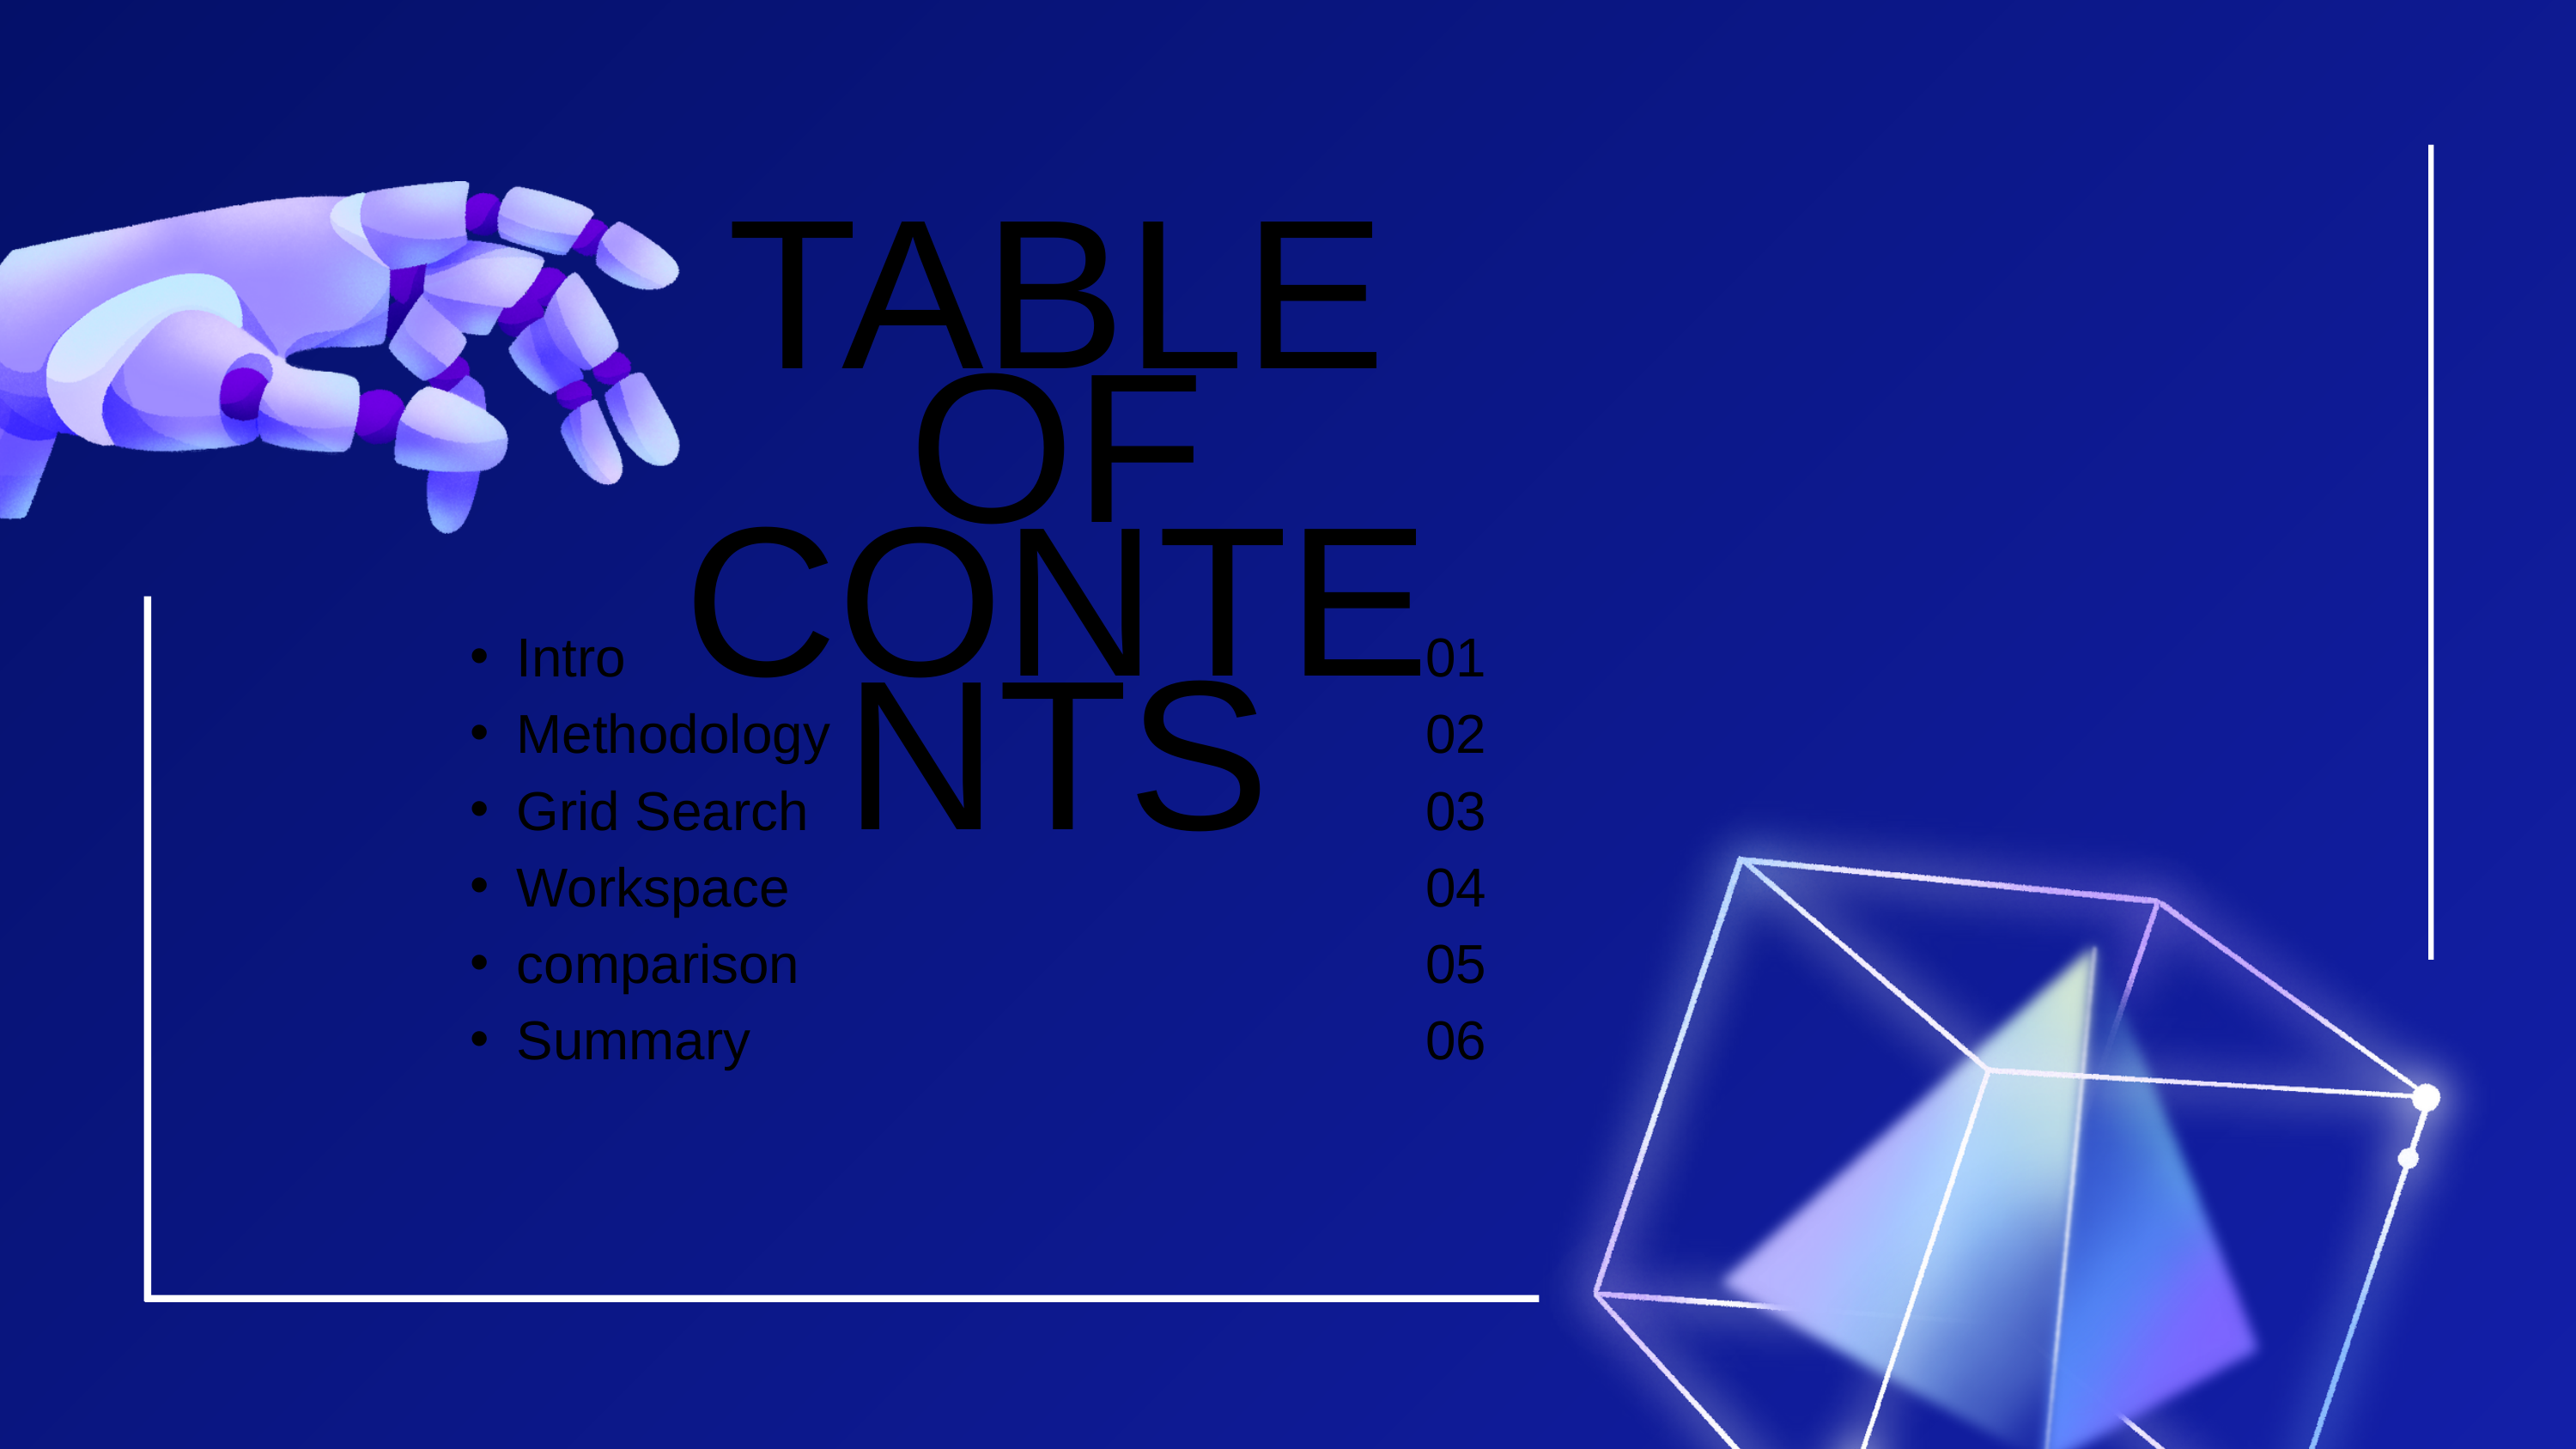

TABLE OF CONTENTS

Intro
Methodology
Grid Search
Workspace
comparison
Summary
01
02
03
04
05
06